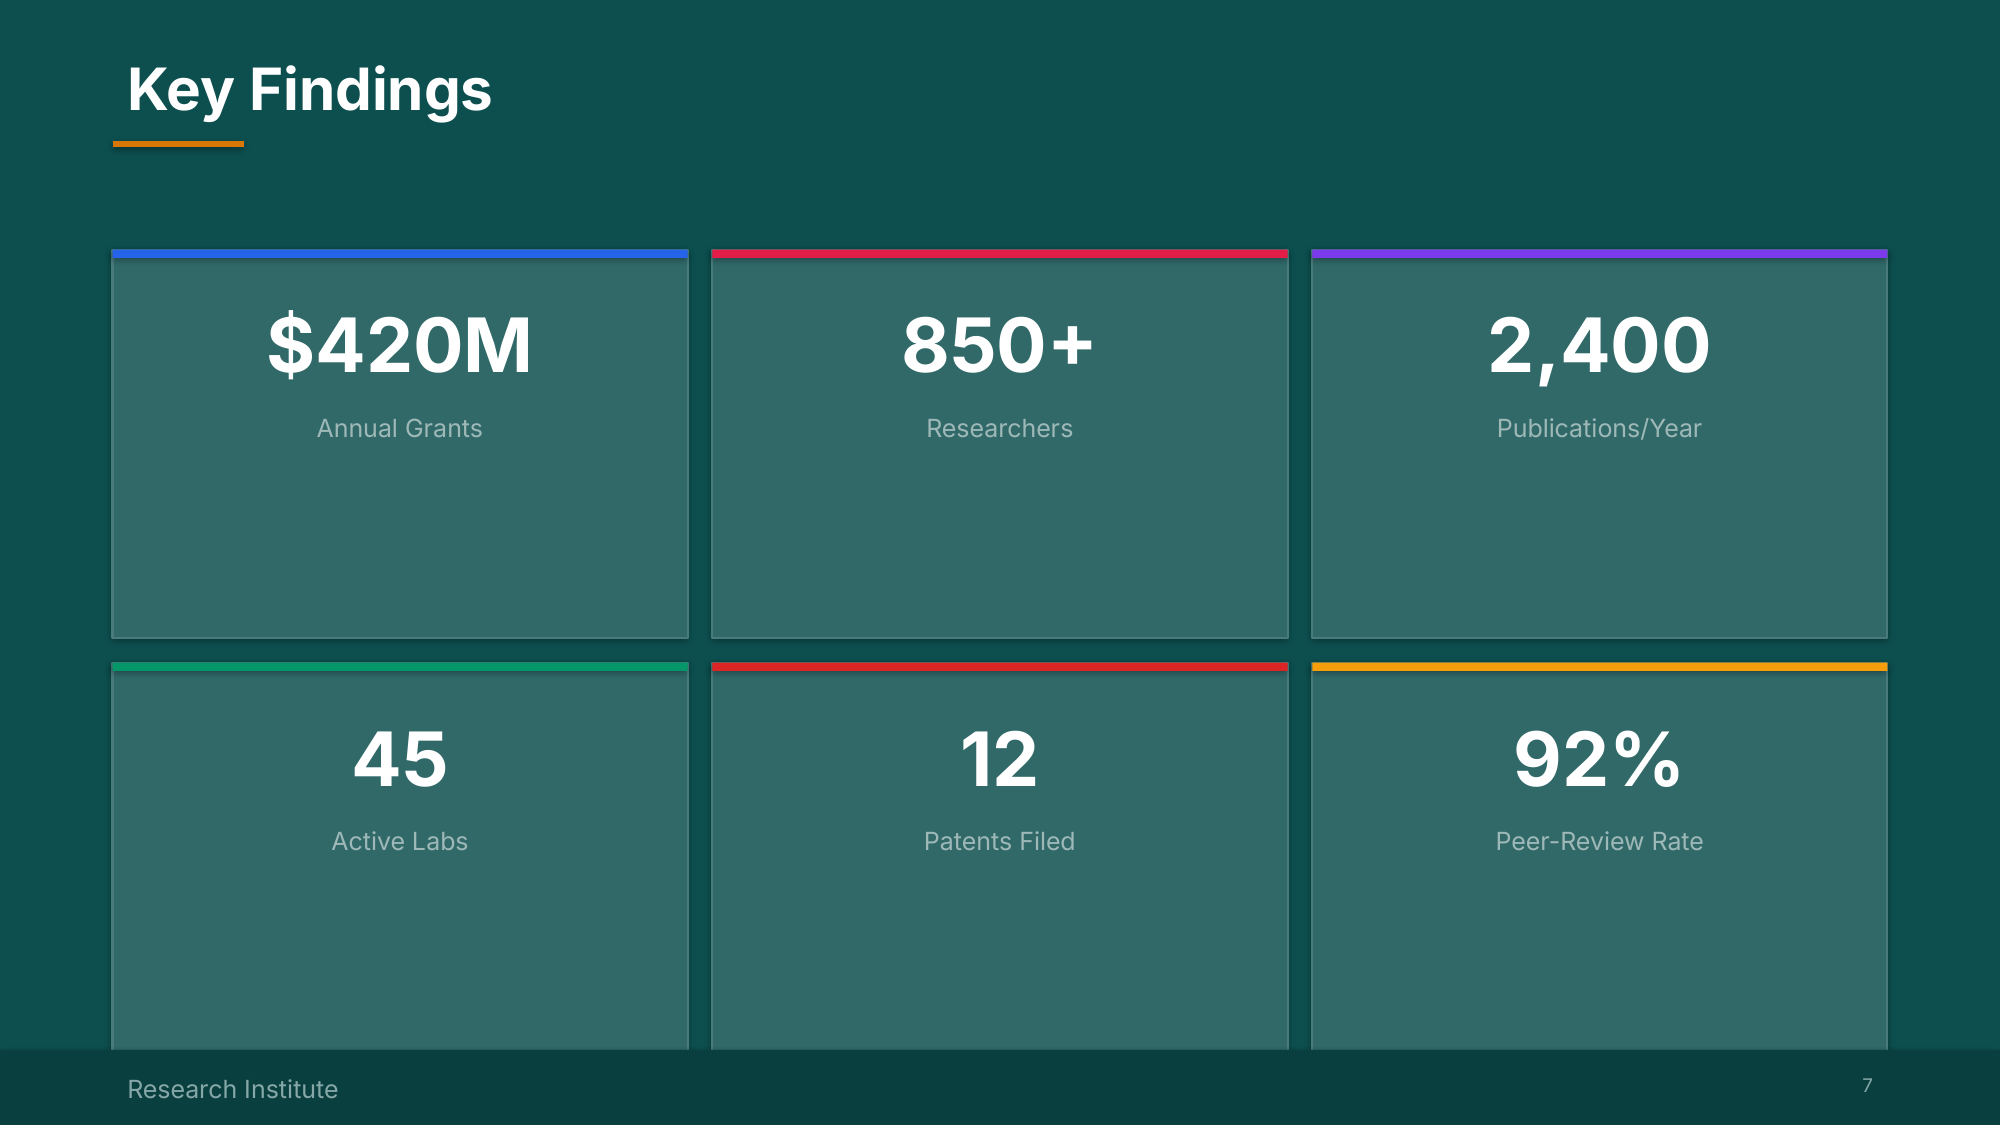

Key Findings

$420M
850+
2,400
Annual Grants
Researchers
Publications/Year

45
12
92%
Active Labs
Patents Filed
Peer-Review Rate

Research Institute
7